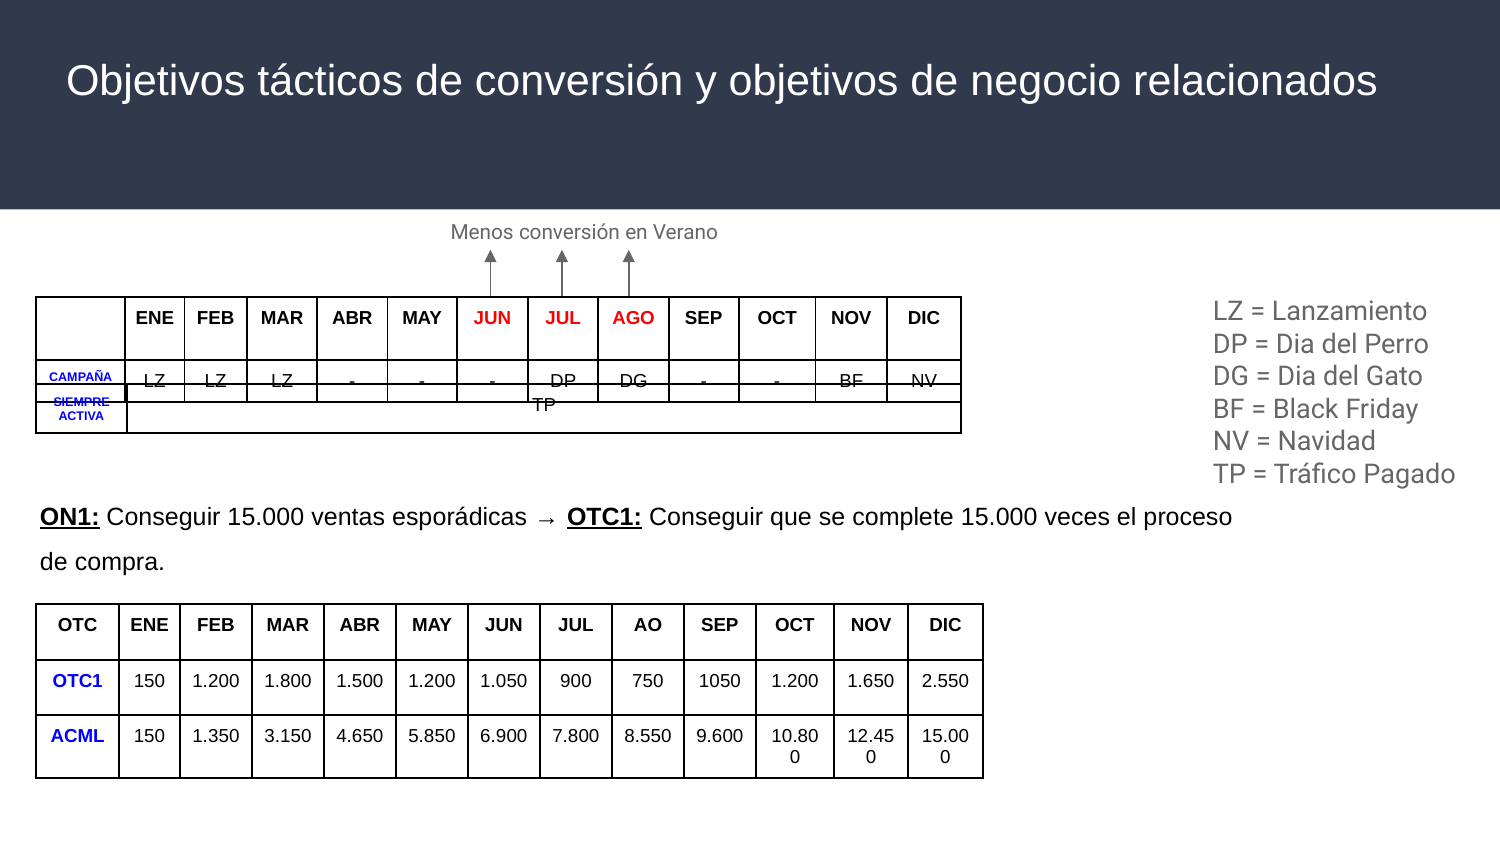

# Objetivos tácticos de conversión y objetivos de negocio relacionados
Menos conversión en Verano
LZ = Lanzamiento
DP = Dia del Perro
DG = Dia del Gato
BF = Black Friday
NV = Navidad
TP = Tráfico Pagado
|  | ENE | FEB | MAR | ABR | MAY | JUN | JUL | AGO | SEP | OCT | NOV | DIC |
| --- | --- | --- | --- | --- | --- | --- | --- | --- | --- | --- | --- | --- |
| CAMPAÑA | LZ | LZ | LZ | - | - | - | DP | DG | - | - | BF | NV |
| SIEMPRE ACTIVA | TP |
| --- | --- |
ON1: Conseguir 15.000 ventas esporádicas → OTC1: Conseguir que se complete 15.000 veces el proceso de compra.

| OTC | ENE | FEB | MAR | ABR | MAY | JUN | JUL | AO | SEP | OCT | NOV | DIC |
| --- | --- | --- | --- | --- | --- | --- | --- | --- | --- | --- | --- | --- |
| OTC1 | 150 | 1.200 | 1.800 | 1.500 | 1.200 | 1.050 | 900 | 750 | 1050 | 1.200 | 1.650 | 2.550 |
| ACML | 150 | 1.350 | 3.150 | 4.650 | 5.850 | 6.900 | 7.800 | 8.550 | 9.600 | 10.800 | 12.450 | 15.000 |